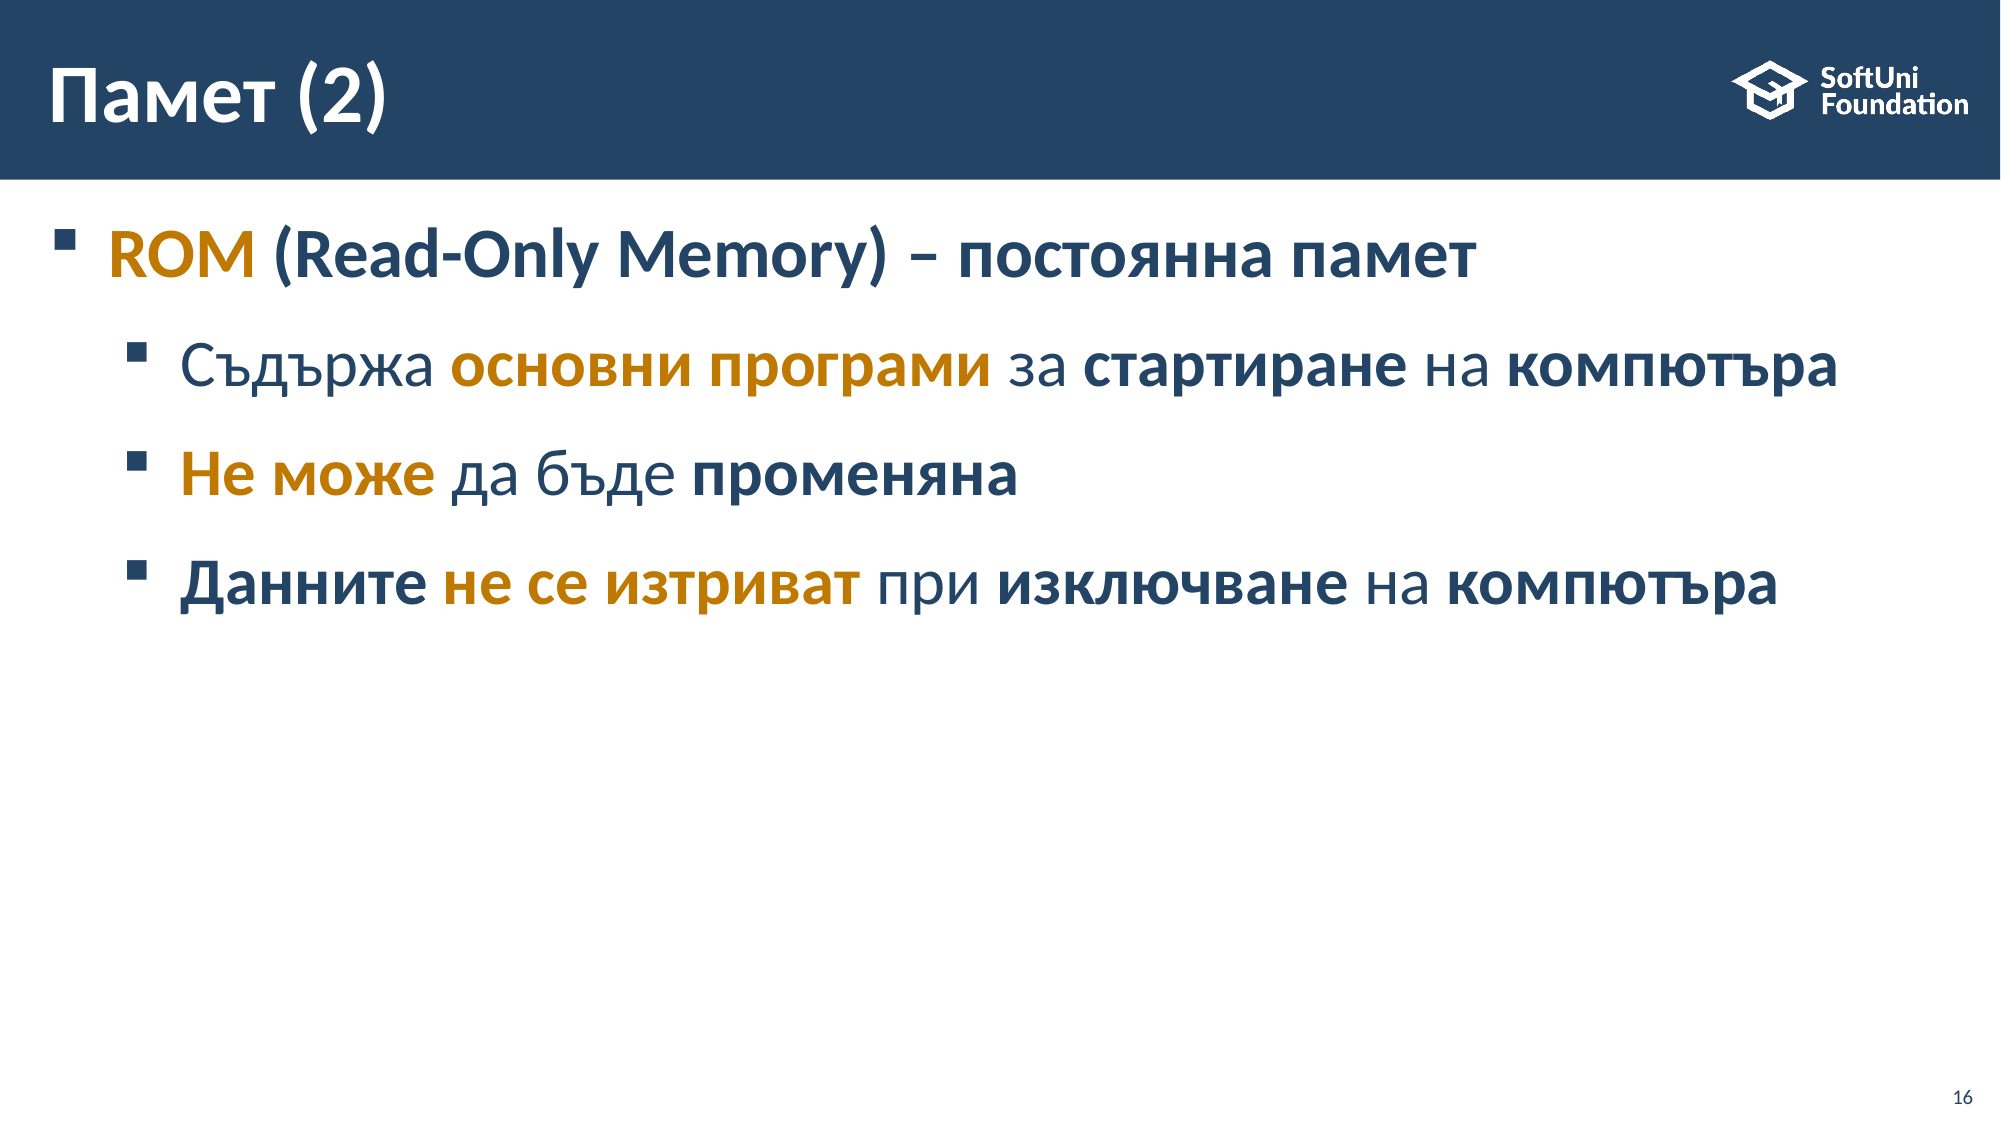

# Памет (2)
ROM (Read-Only Memory) – постоянна памет
Съдържа основни програми за стартиране на компютъра
Не може да бъде променяна
Данните не се изтриват при изключване на компютъра
16